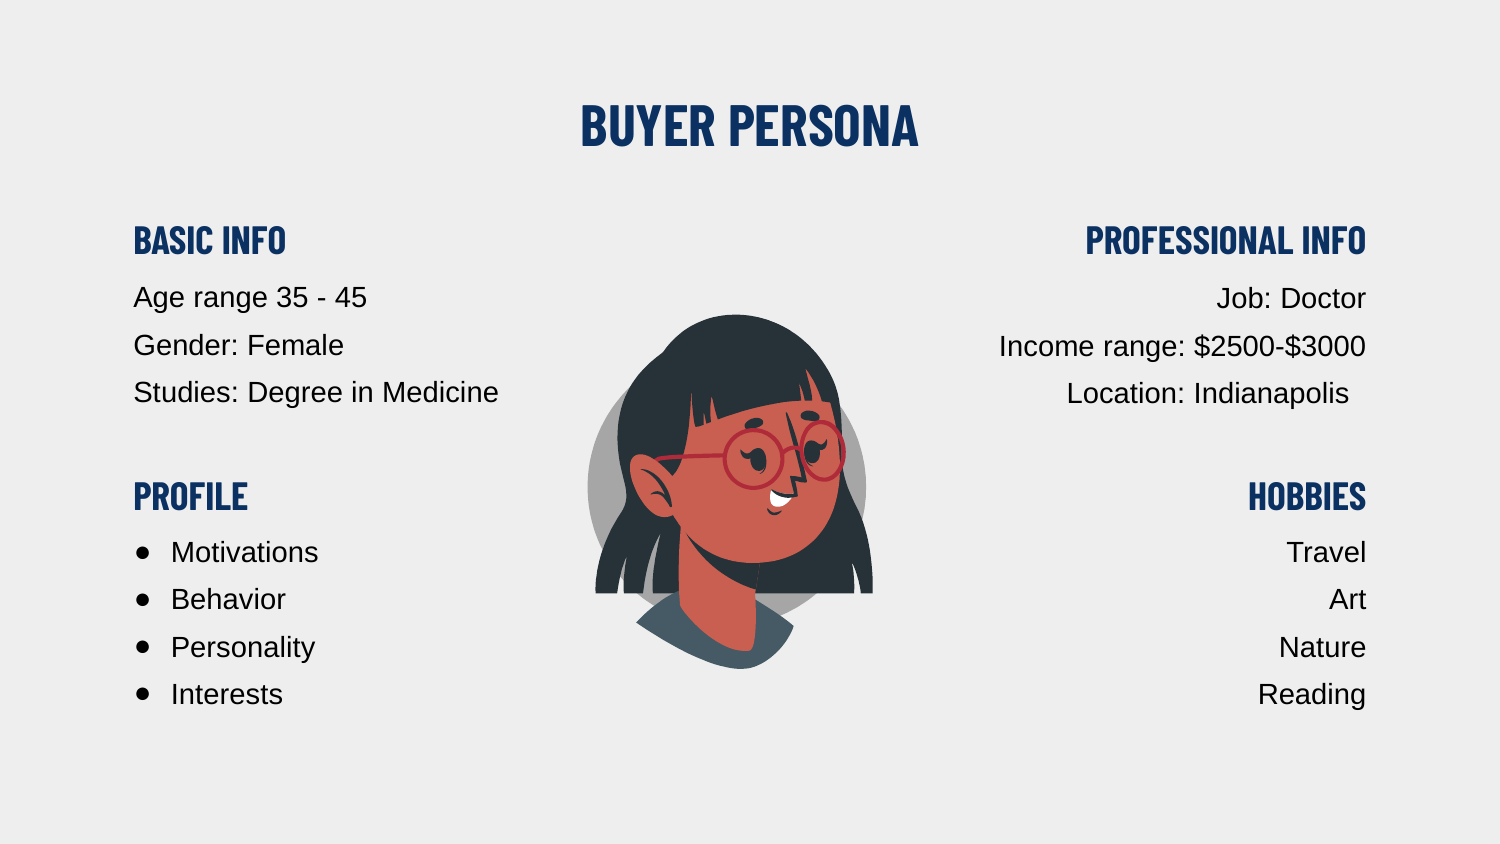

# BUYER PERSONA
BASIC INFO
PROFESSIONAL INFO
Age range 35 - 45
Job: Doctor

Gender: Female
Income range: $2500-$3000
Studies: Degree in Medicine
Location: Indianapolis
PROFILE
HOBBIES
Motivations
Travel
Behavior
Art
Personality
Nature
Interests
Reading